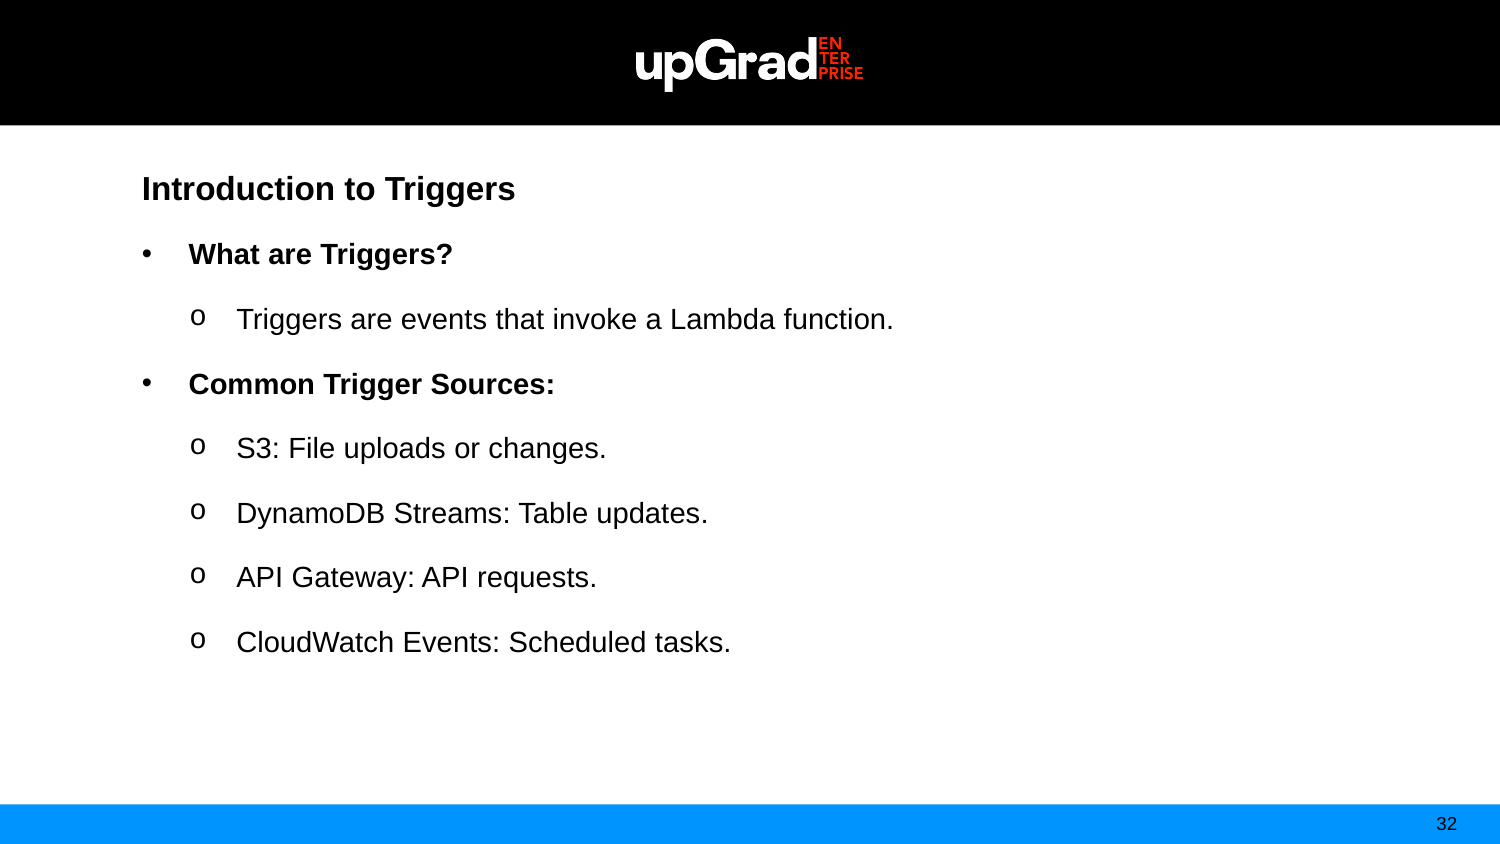

Introduction to Triggers
What are Triggers?
Triggers are events that invoke a Lambda function.
Common Trigger Sources:
S3: File uploads or changes.
DynamoDB Streams: Table updates.
API Gateway: API requests.
CloudWatch Events: Scheduled tasks.
32